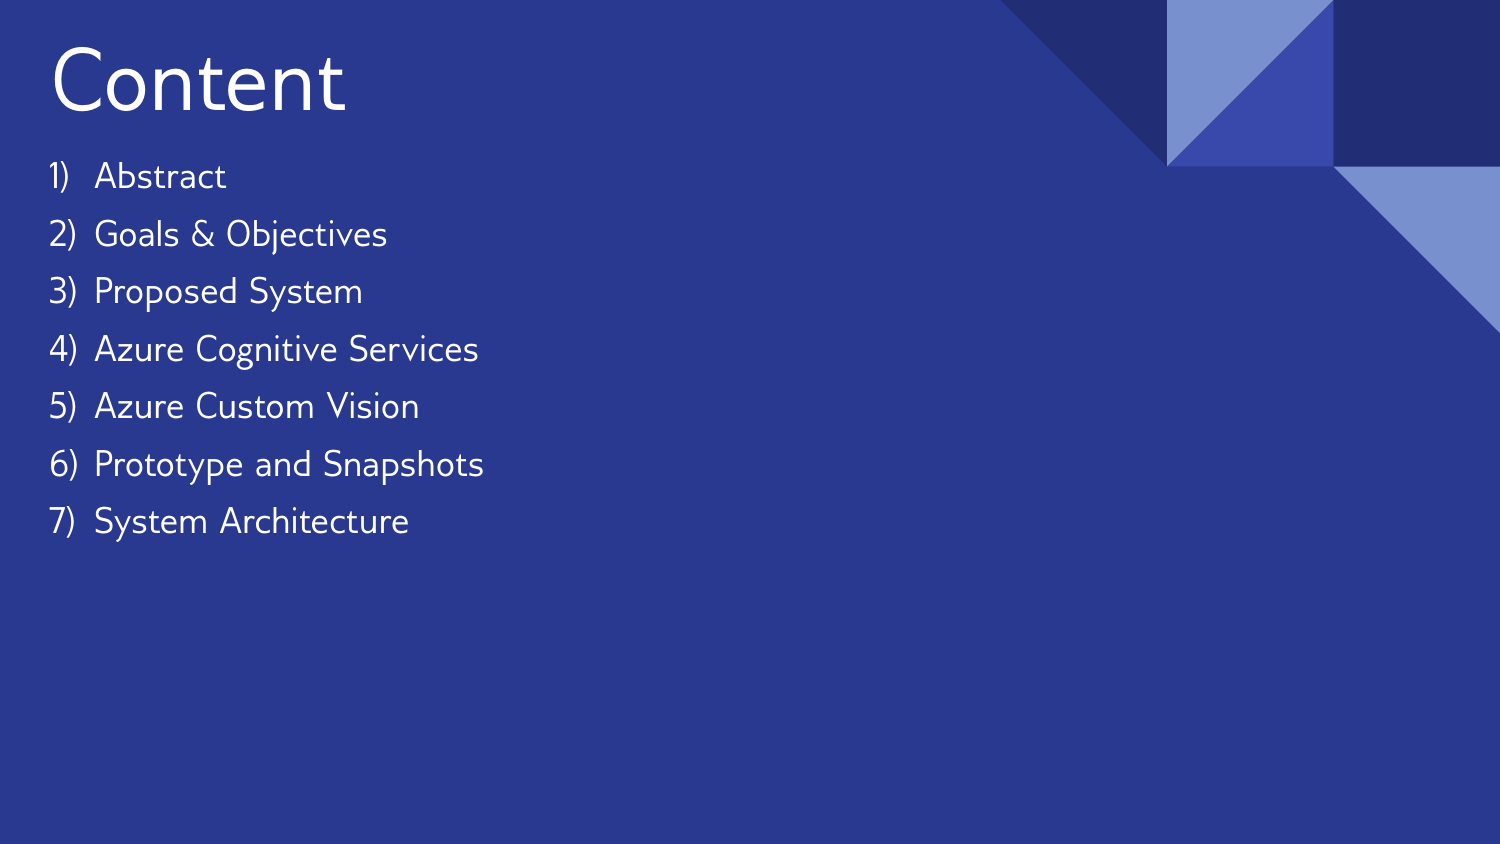

Content
Abstract
Goals & Objectives
Proposed System
Azure Cognitive Services
Azure Custom Vision
Prototype and Snapshots
System Architecture